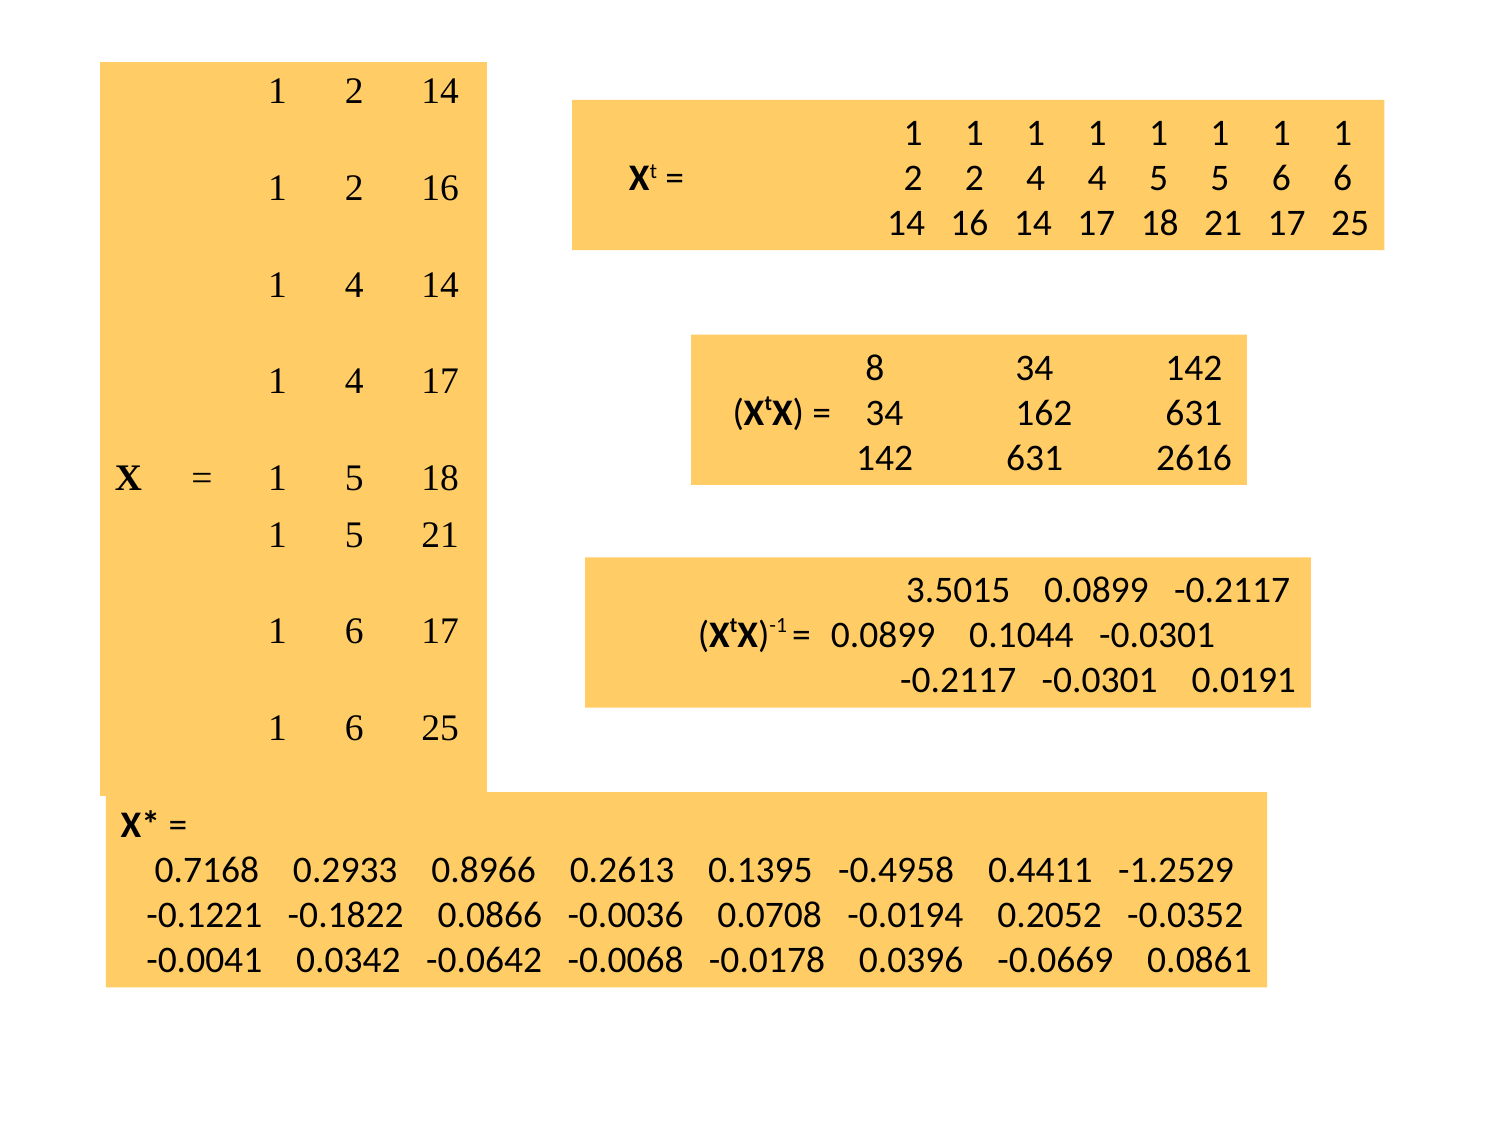

|  |  | 1 | 2 | 14 |
| --- | --- | --- | --- | --- |
|  |  | 1 | 2 | 16 |
|  |  | 1 | 4 | 14 |
|  |  | 1 | 4 | 17 |
| X | = | 1 | 5 | 18 |
|  |  | 1 | 5 | 21 |
|  |  | 1 | 6 | 17 |
|  |  | 1 | 6 | 25 |
	     	1     1     1     1     1     1     1     1
   Xt =		2     2     4     4     5     5     6     6
    		14   16   14   17   18   21   17   25
           	8	34	142
  (XtX) = 	34	162	631
         	142	631	2616
  		3.5015    0.0899   -0.2117
  (XtX)-1 =  	0.0899    0.1044   -0.0301
   		-0.2117   -0.0301    0.0191
X* =
    0.7168    0.2933    0.8966    0.2613    0.1395   -0.4958    0.4411   -1.2529
   -0.1221   -0.1822    0.0866   -0.0036    0.0708   -0.0194    0.2052   -0.0352
   -0.0041    0.0342   -0.0642   -0.0068   -0.0178    0.0396    -0.0669    0.0861